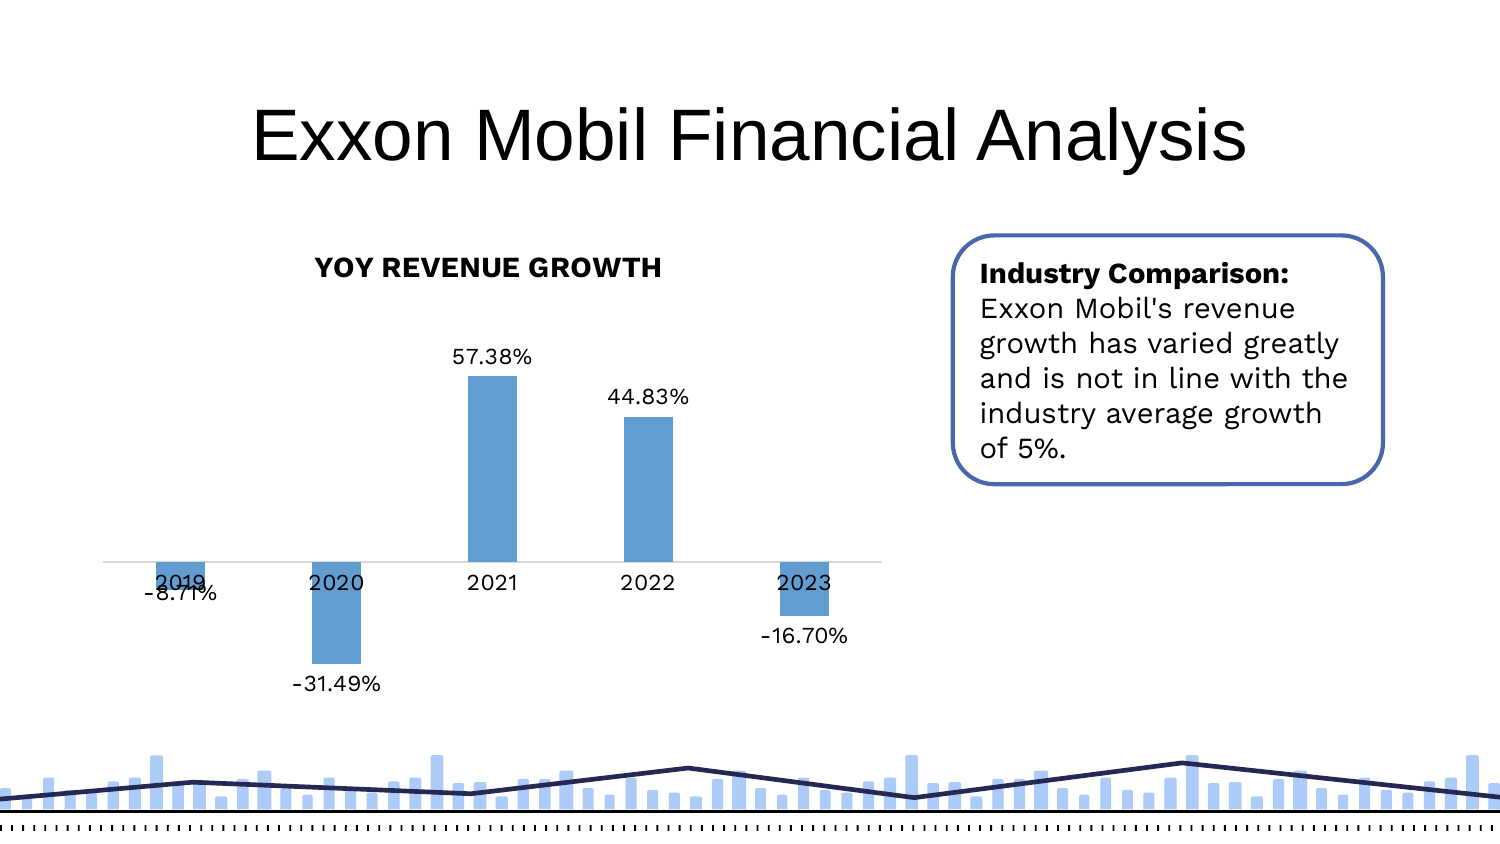

Exxon Mobil Financial Analysis

### Chart: YOY REVENUE GROWTH

| Category | Total |
|---|---|
| 2019 | -0.0871 |
| 2020 | -0.3149 |
| 2021 | 0.5738 |
| 2022 | 0.4483 |
| 2023 | -0.167 |
Industry Comparison:
Exxon Mobil's revenue growth has varied greatly and is not in line with the industry average growth of 5%.